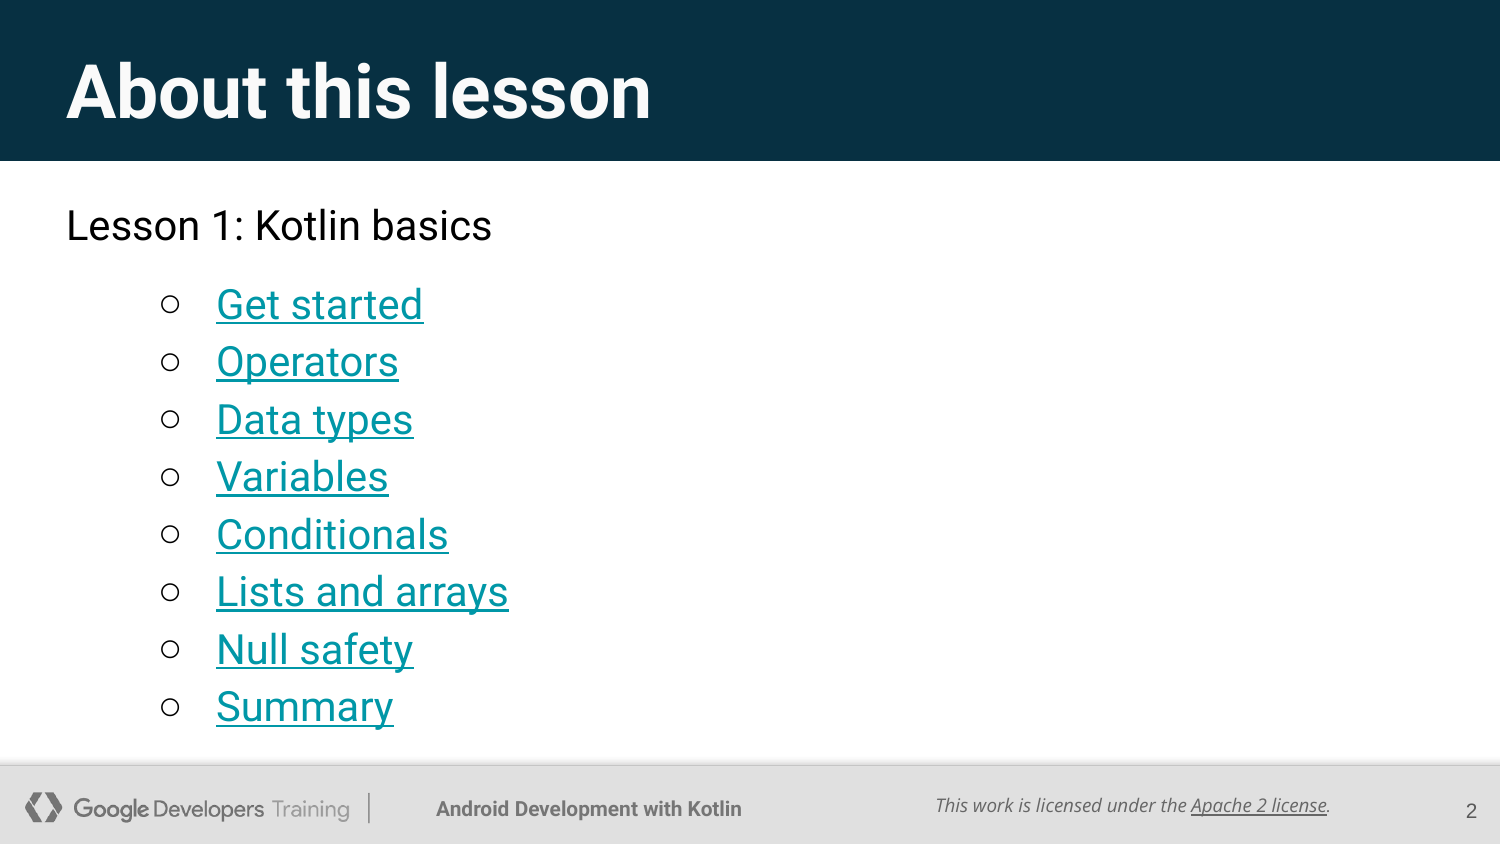

# About this lesson
Lesson 1: Kotlin basics
Get started
Operators
Data types
Variables
Conditionals
Lists and arrays
Null safety
Summary
2